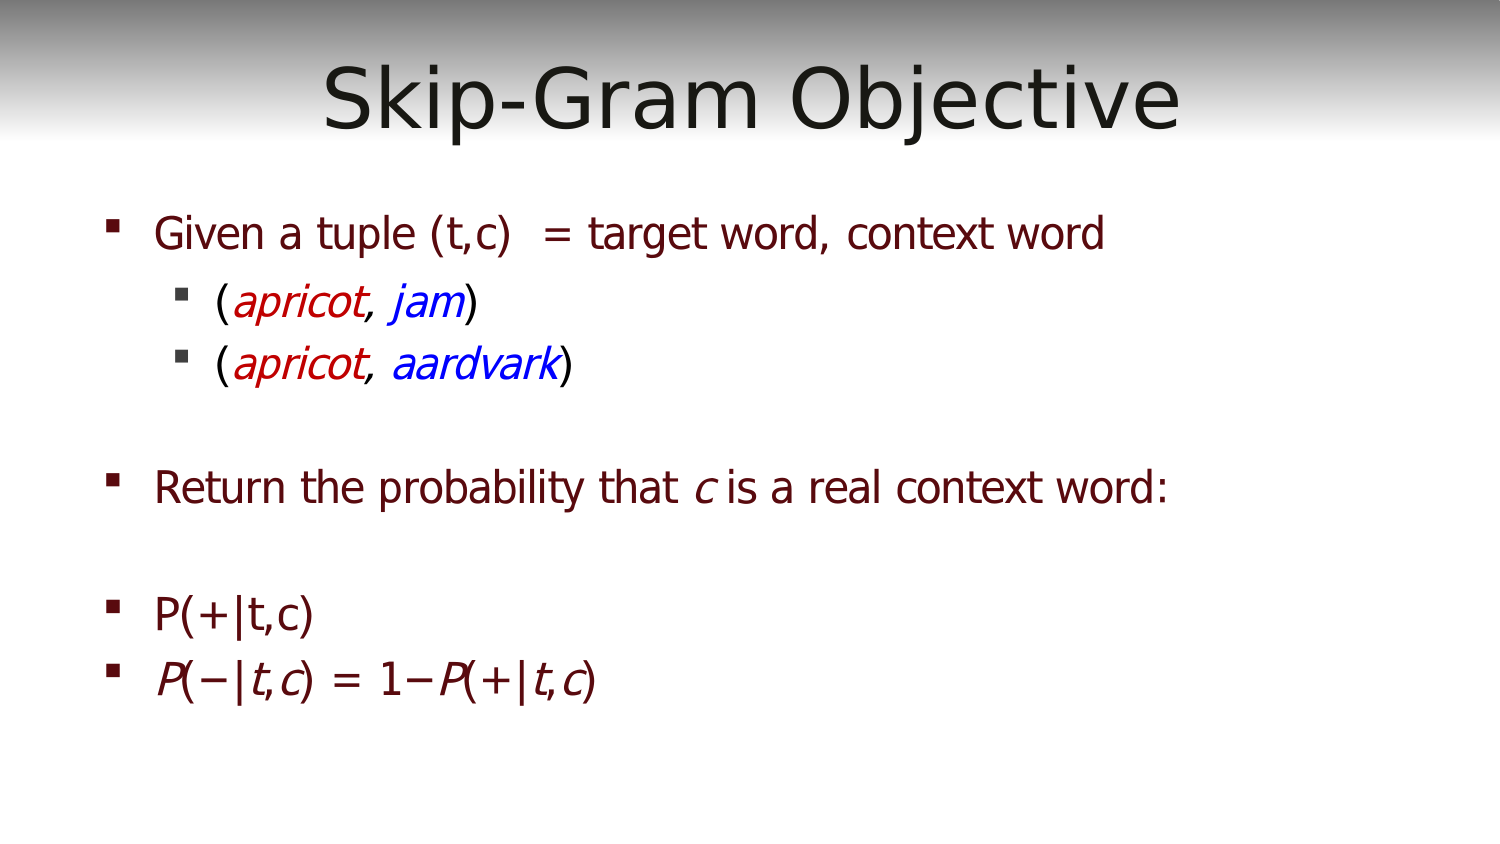

# Skip-Gram Objective
Given a tuple (t,c)  = target word, context word
(apricot, jam)
(apricot, aardvark)

Return the probability that c is a real context word:

P(+|t,c)
P(−|t,c) = 1−P(+|t,c)